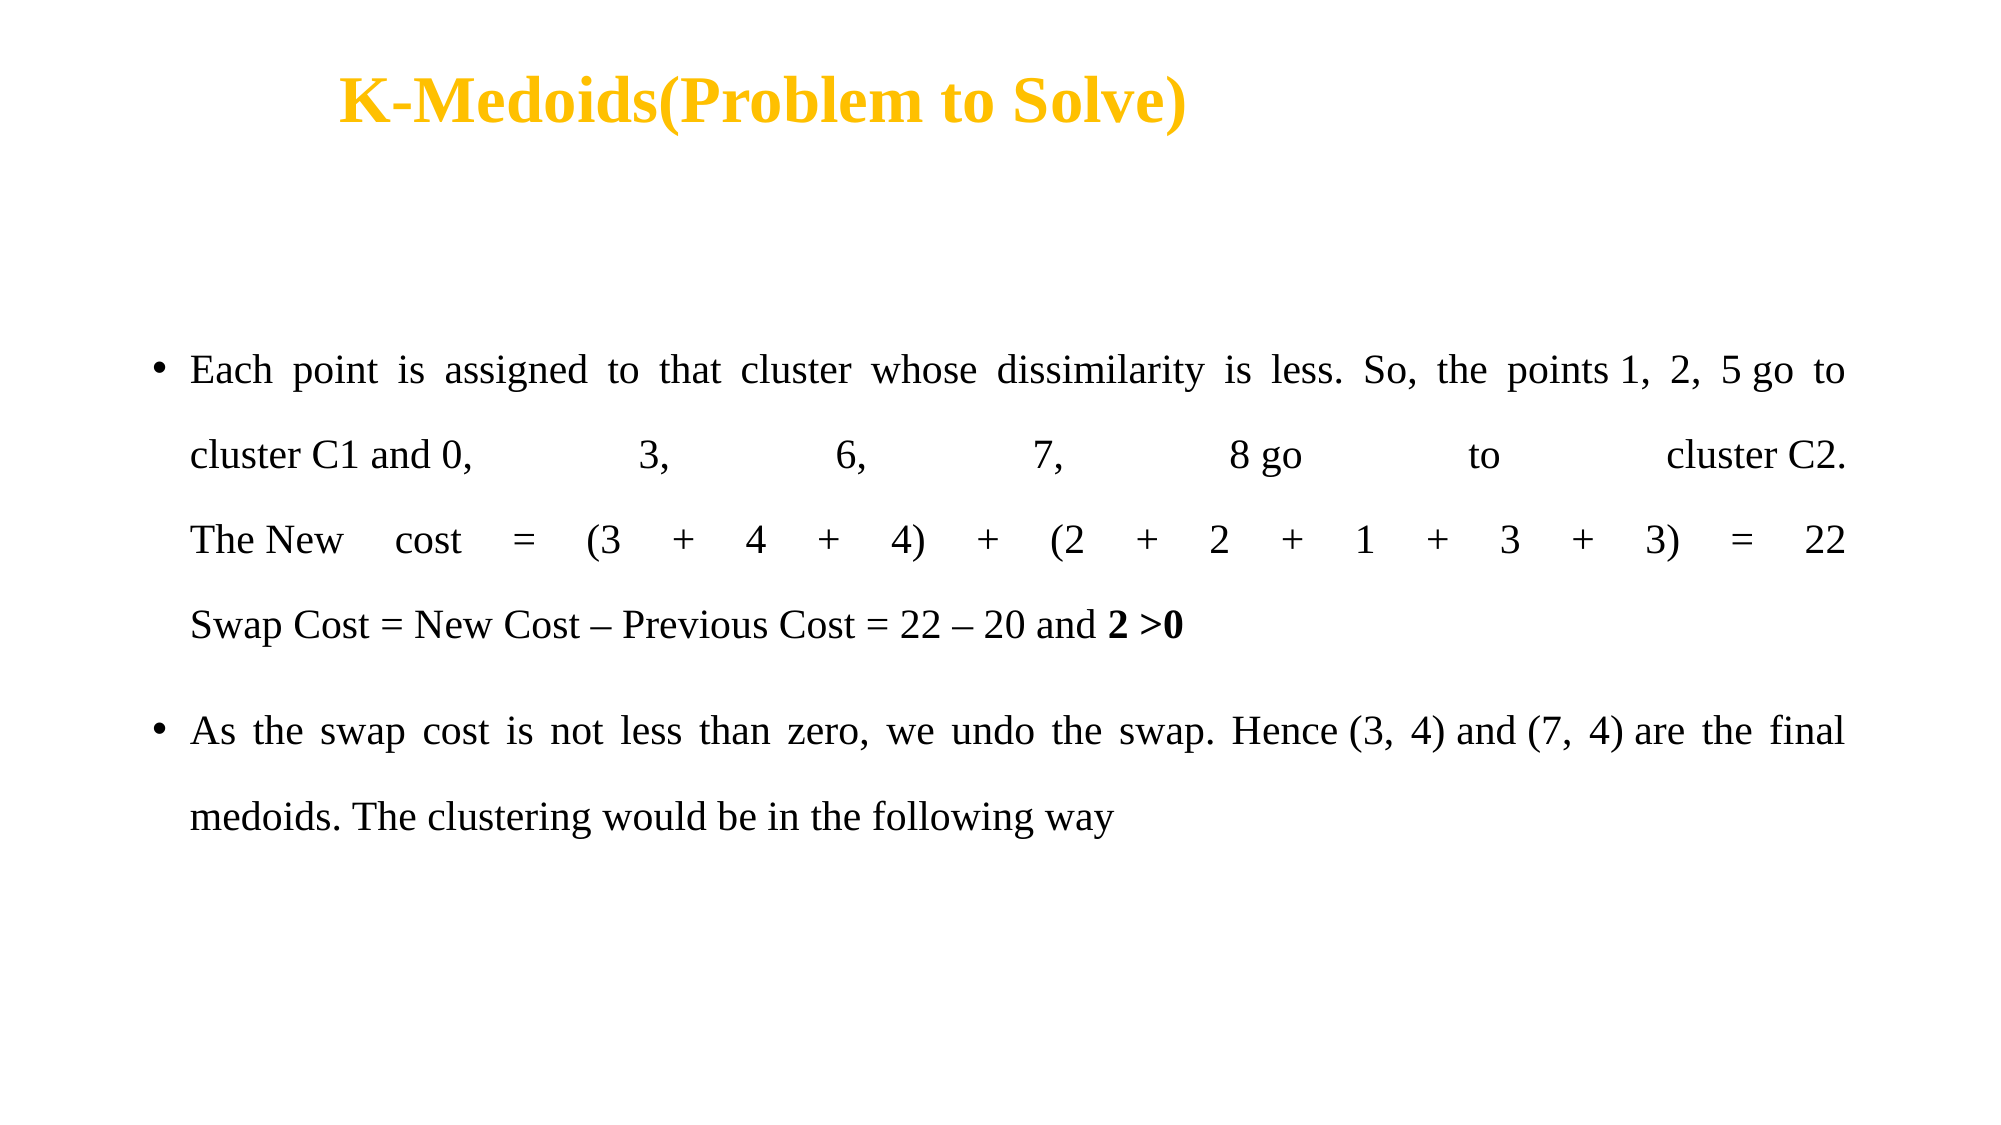

# K-Medoids(Problem to Solve)
Each point is assigned to that cluster whose dissimilarity is less. So, the points 1, 2, 5 go to cluster C1 and 0, 3, 6, 7, 8 go to cluster C2.
The New cost = (3 + 4 + 4) + (2 + 2 + 1 + 3 + 3) = 22
Swap Cost = New Cost – Previous Cost = 22 – 20 and 2 >0
As the swap cost is not less than zero, we undo the swap. Hence (3, 4) and (7, 4) are the final medoids. The clustering would be in the following way